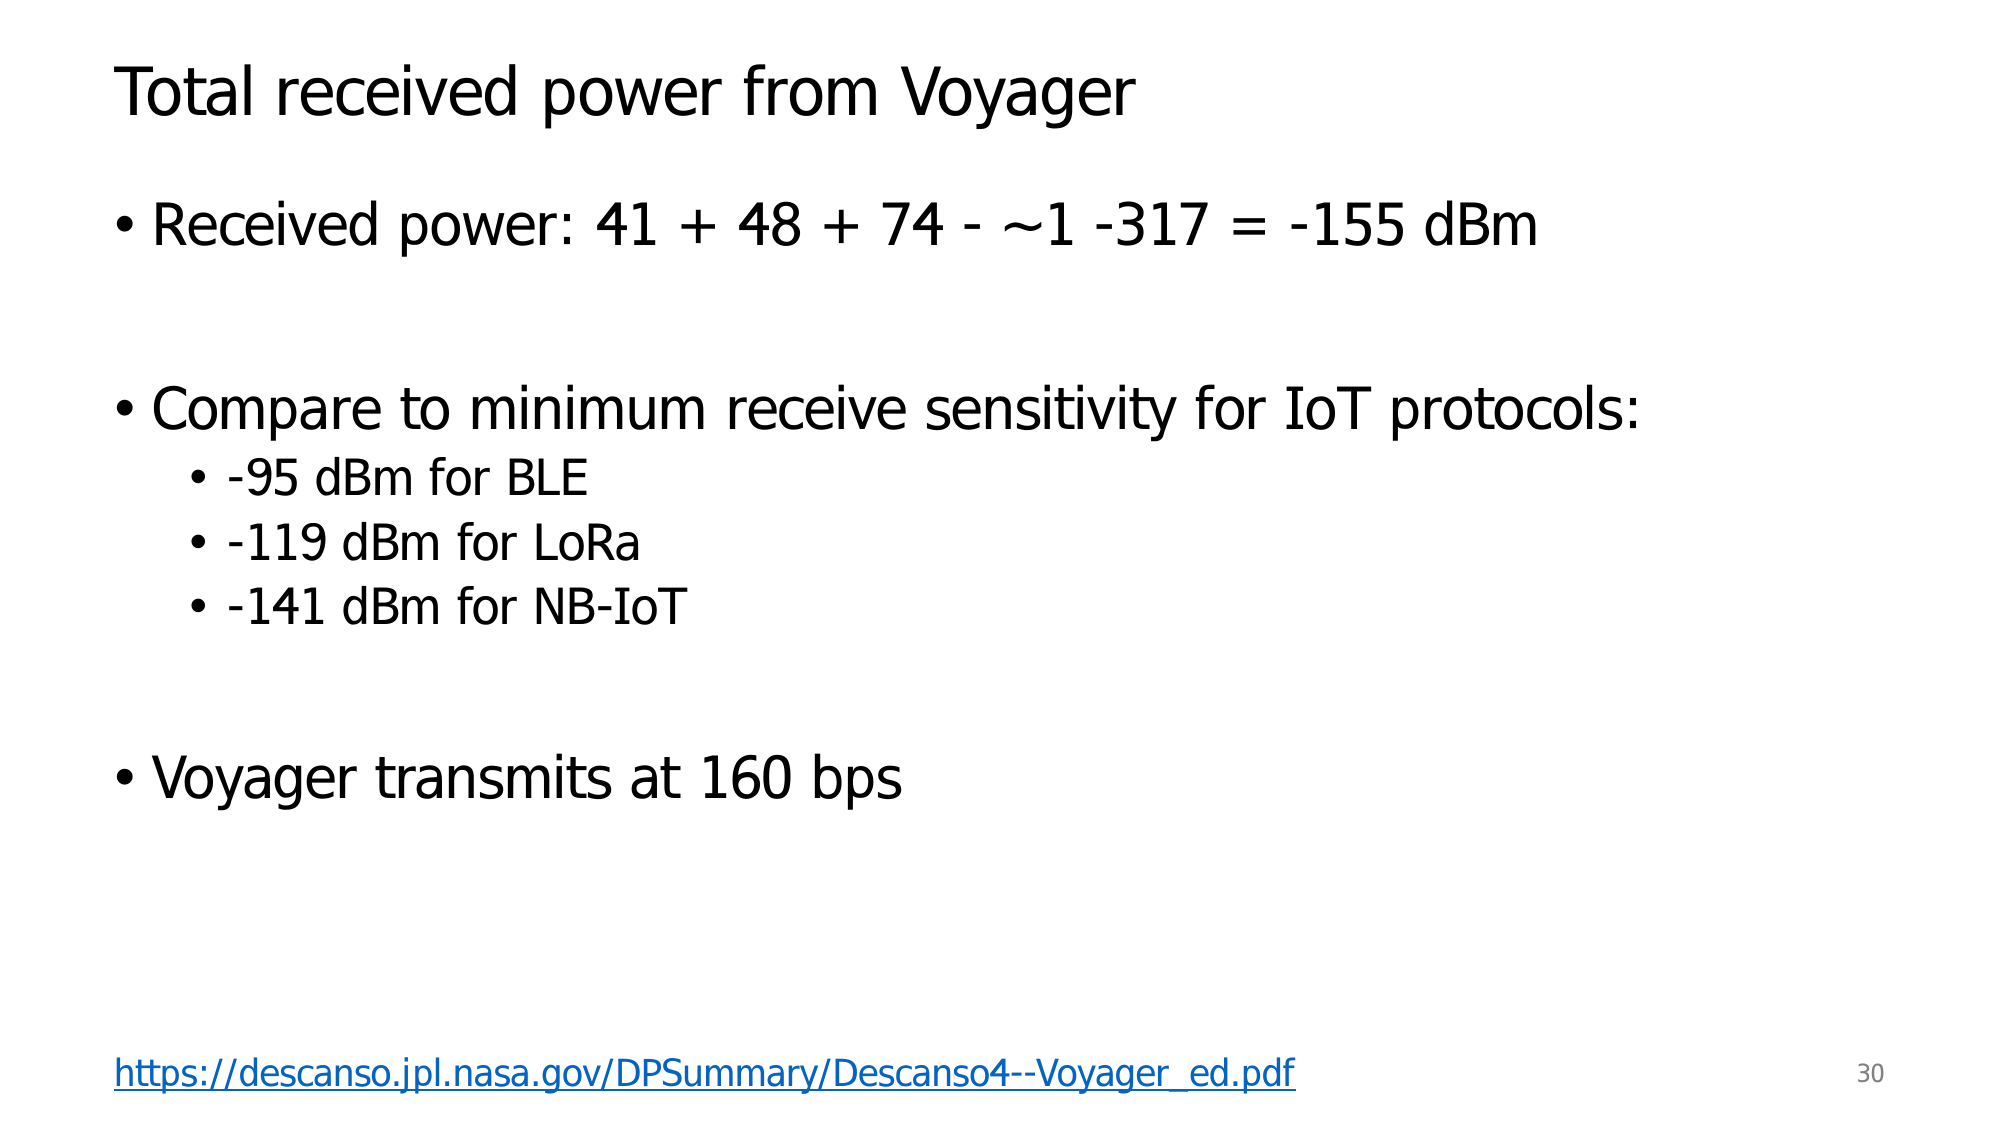

# Total received power from Voyager
Received power: 41 + 48 + 74 - ~1 -317 = -155 dBm

Compare to minimum receive sensitivity for IoT protocols:
-95 dBm for BLE
-119 dBm for LoRa
-141 dBm for NB-IoT

Voyager transmits at 160 bps
https://descanso.jpl.nasa.gov/DPSummary/Descanso4--Voyager_ed.pdf
30